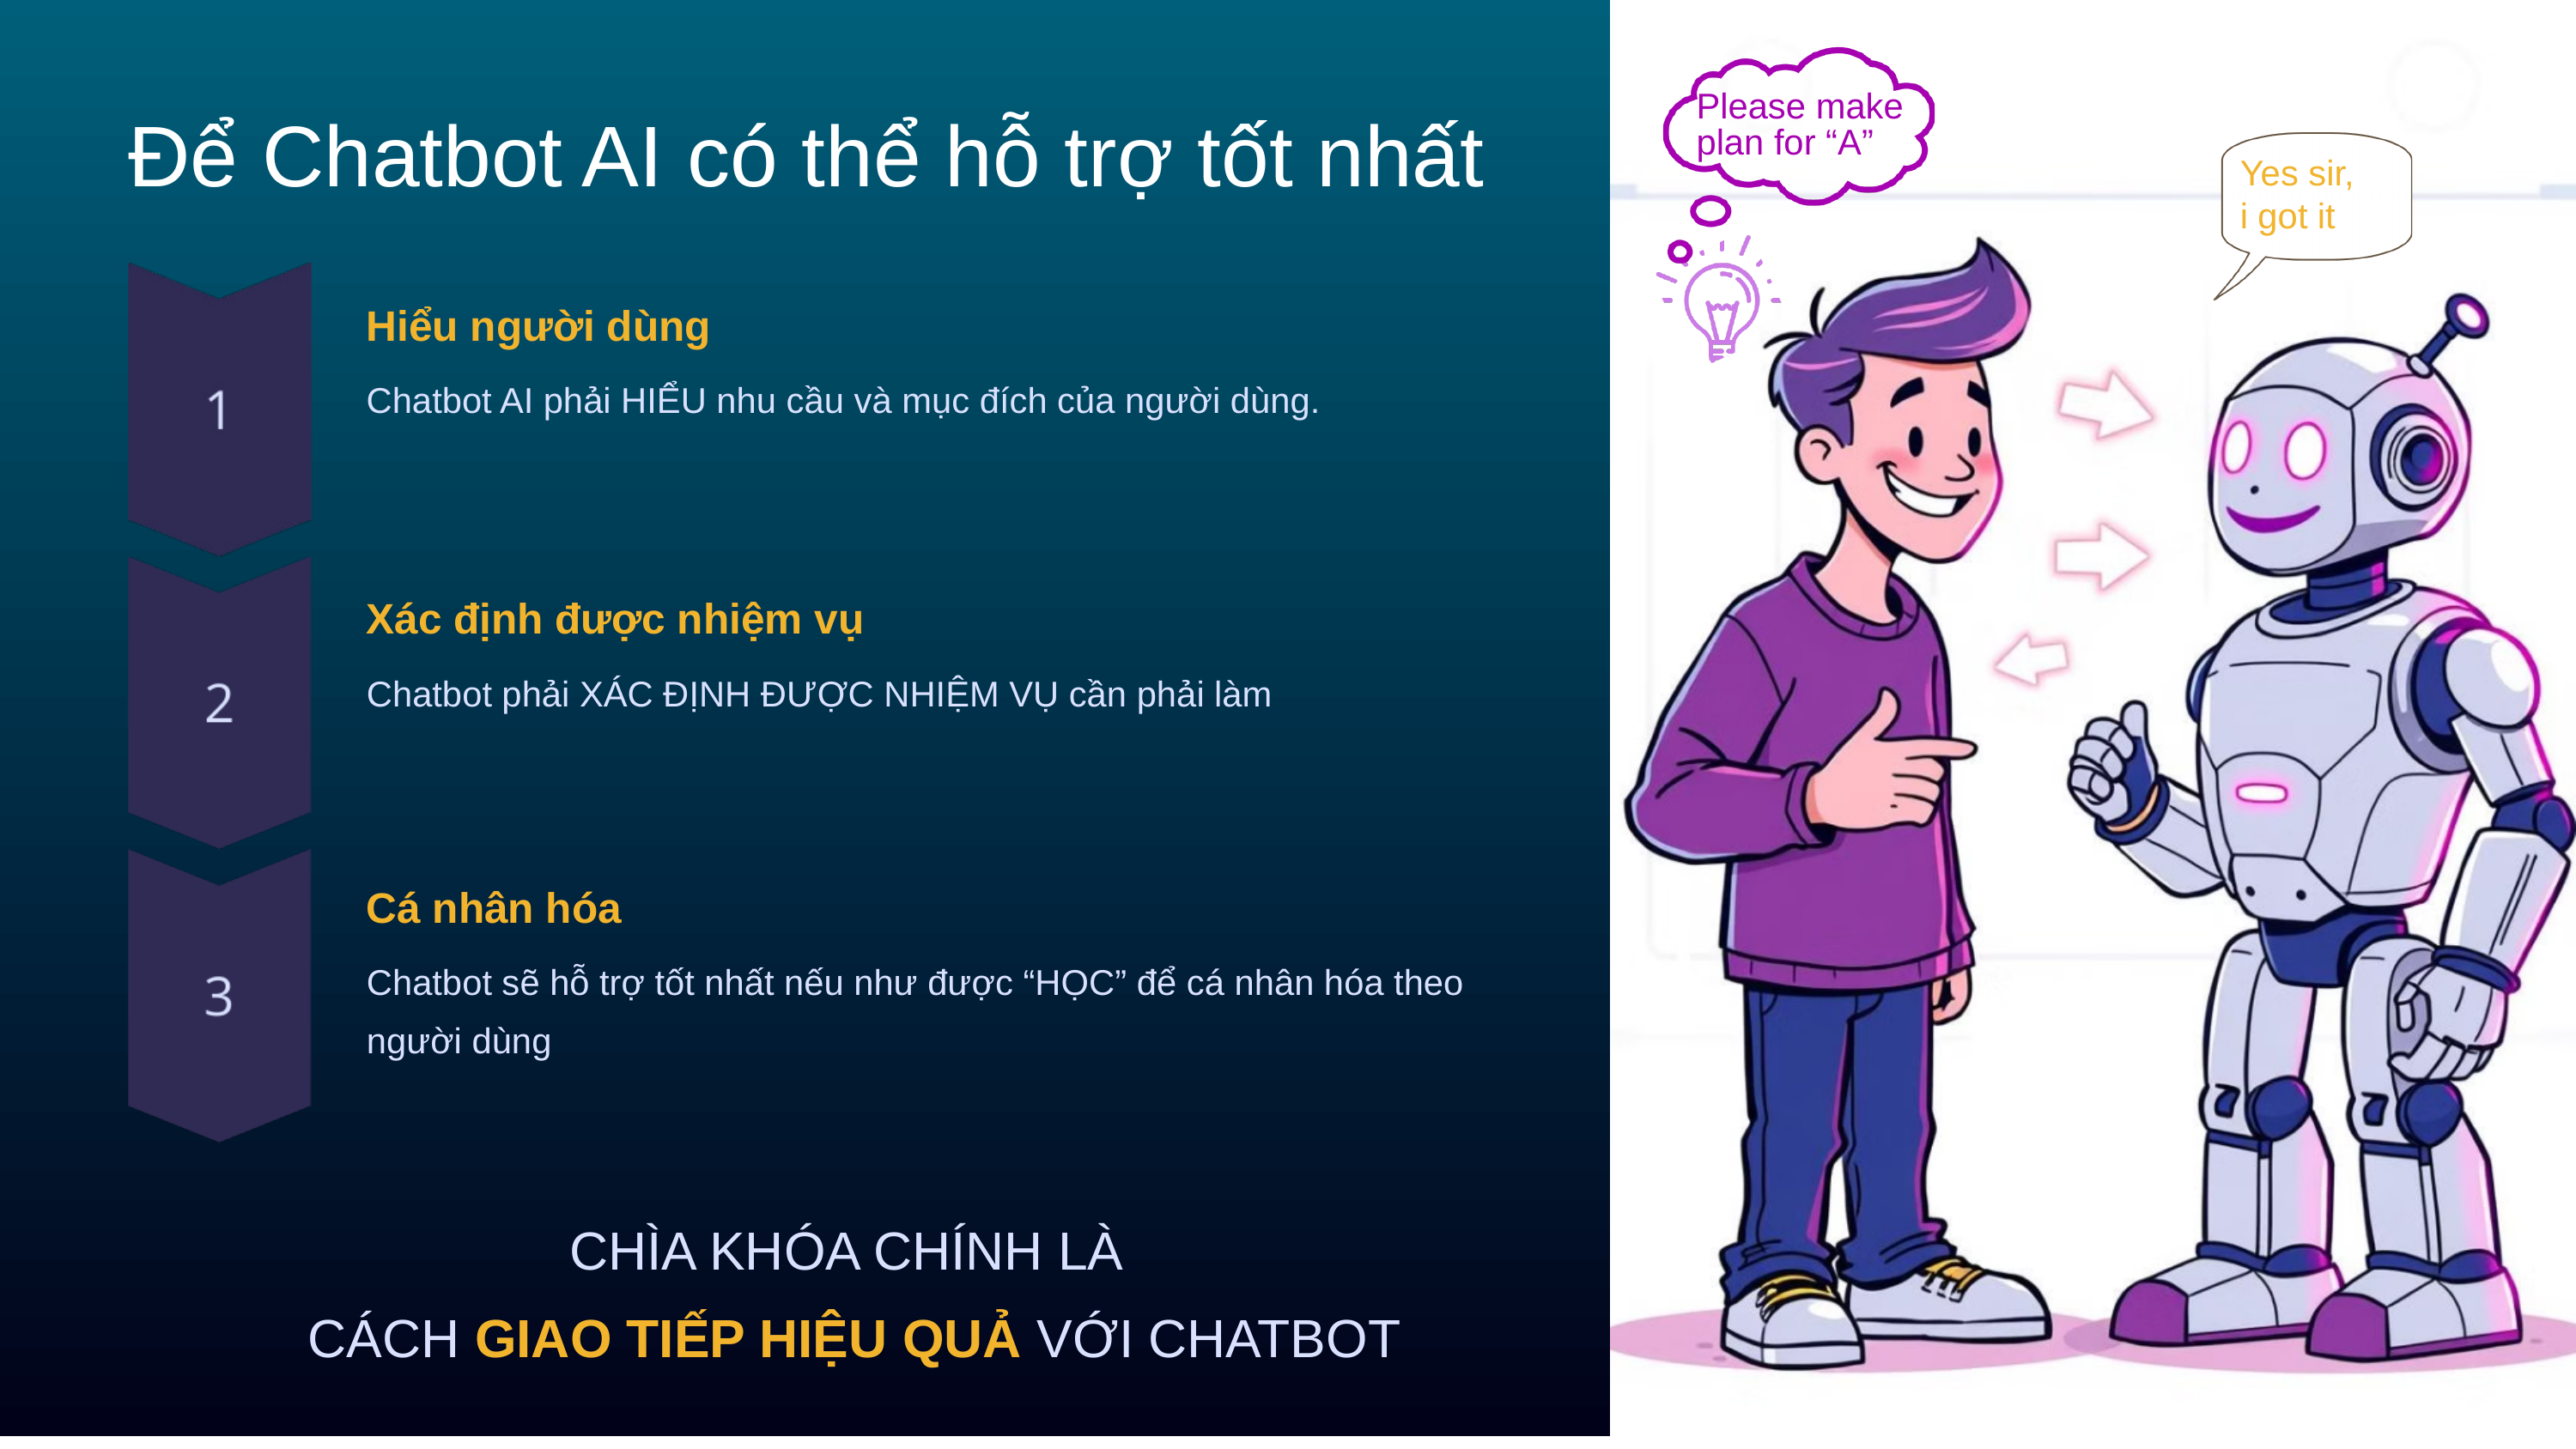

Please make plan for “A”
Để Chatbot AI có thể hỗ trợ tốt nhất

Yes sir,
i got it

Hiểu người dùng
Chatbot AI phải HIỂU nhu cầu và mục đích của người dùng.

Xác định được nhiệm vụ
Chatbot phải XÁC ĐỊNH ĐƯỢC NHIỆM VỤ cần phải làm

Cá nhân hóa
Chatbot sẽ hỗ trợ tốt nhất nếu như được “HỌC” để cá nhân hóa theo người dùng
CHÌA KHÓA CHÍNH LÀ
CÁCH GIAO TIẾP HIỆU QUẢ VỚI CHATBOT